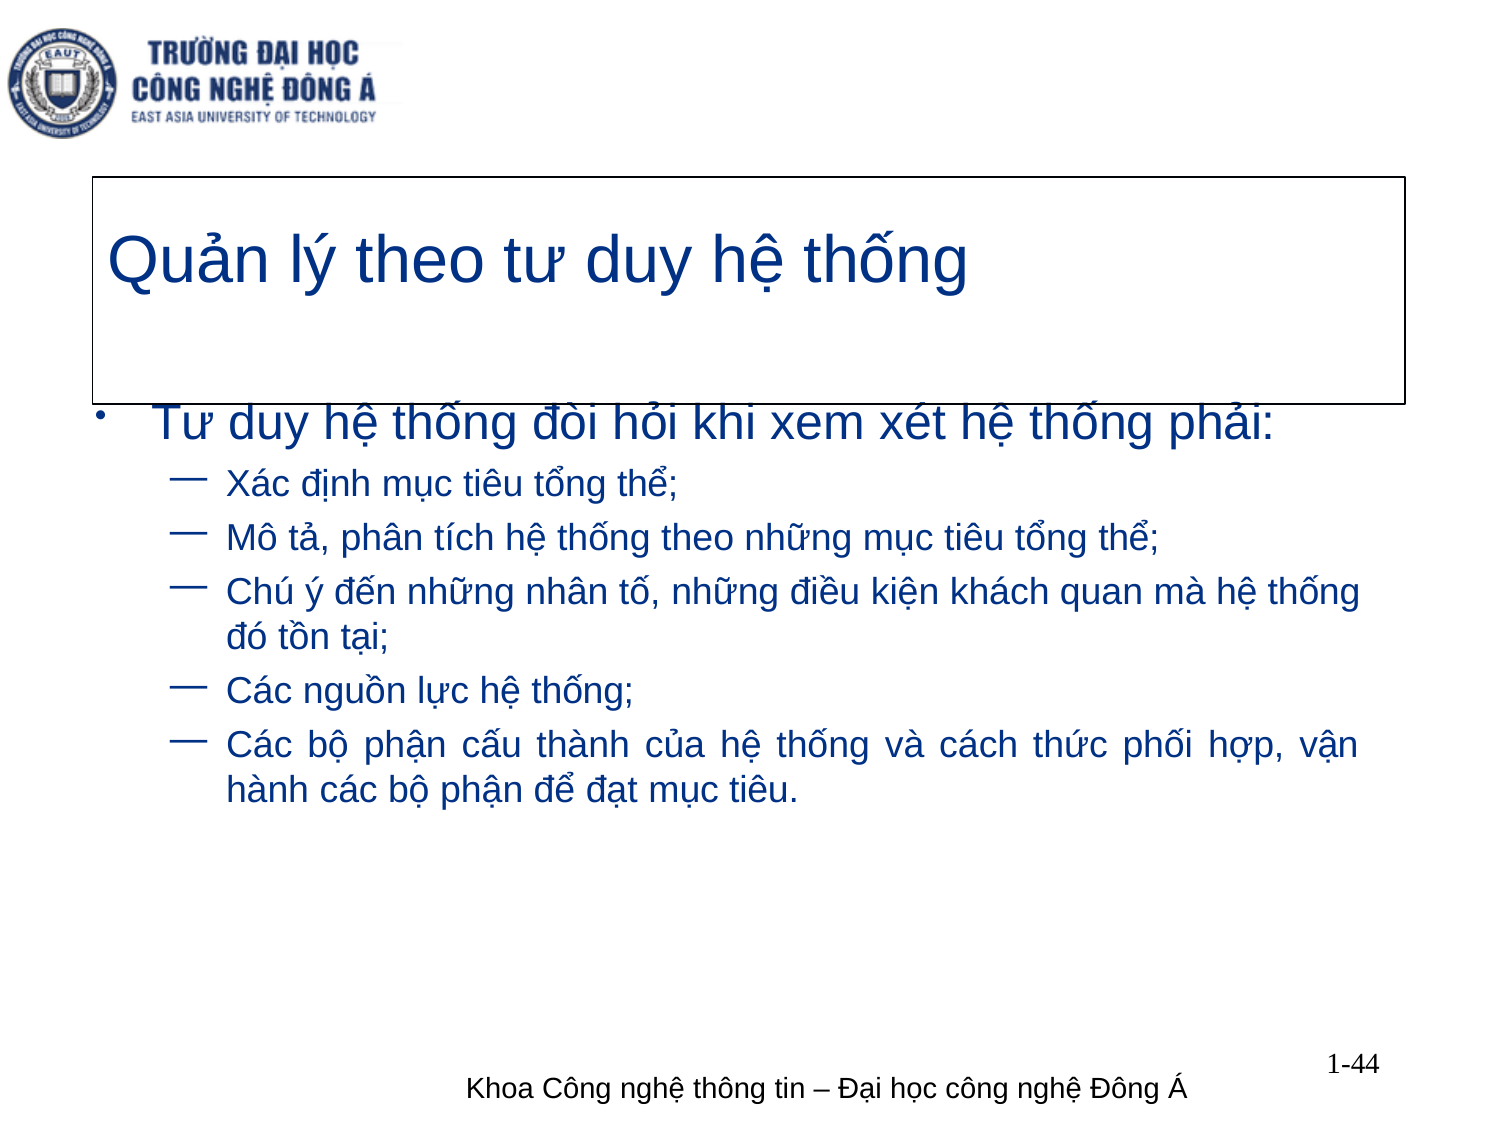

# Quản lý theo tư duy hệ thống
Tư duy hệ thống đòi hỏi khi xem xét hệ thống phải:
Xác định mục tiêu tổng thể;
Mô tả, phân tích hệ thống theo những mục tiêu tổng thể;
Chú ý đến những nhân tố, những điều kiện khách quan mà hệ thống
đó tồn tại;
Các nguồn lực hệ thống;
Các bộ phận cấu thành của hệ thống và cách thức phối hợp, vận hành các bộ phận để đạt mục tiêu.
1-44